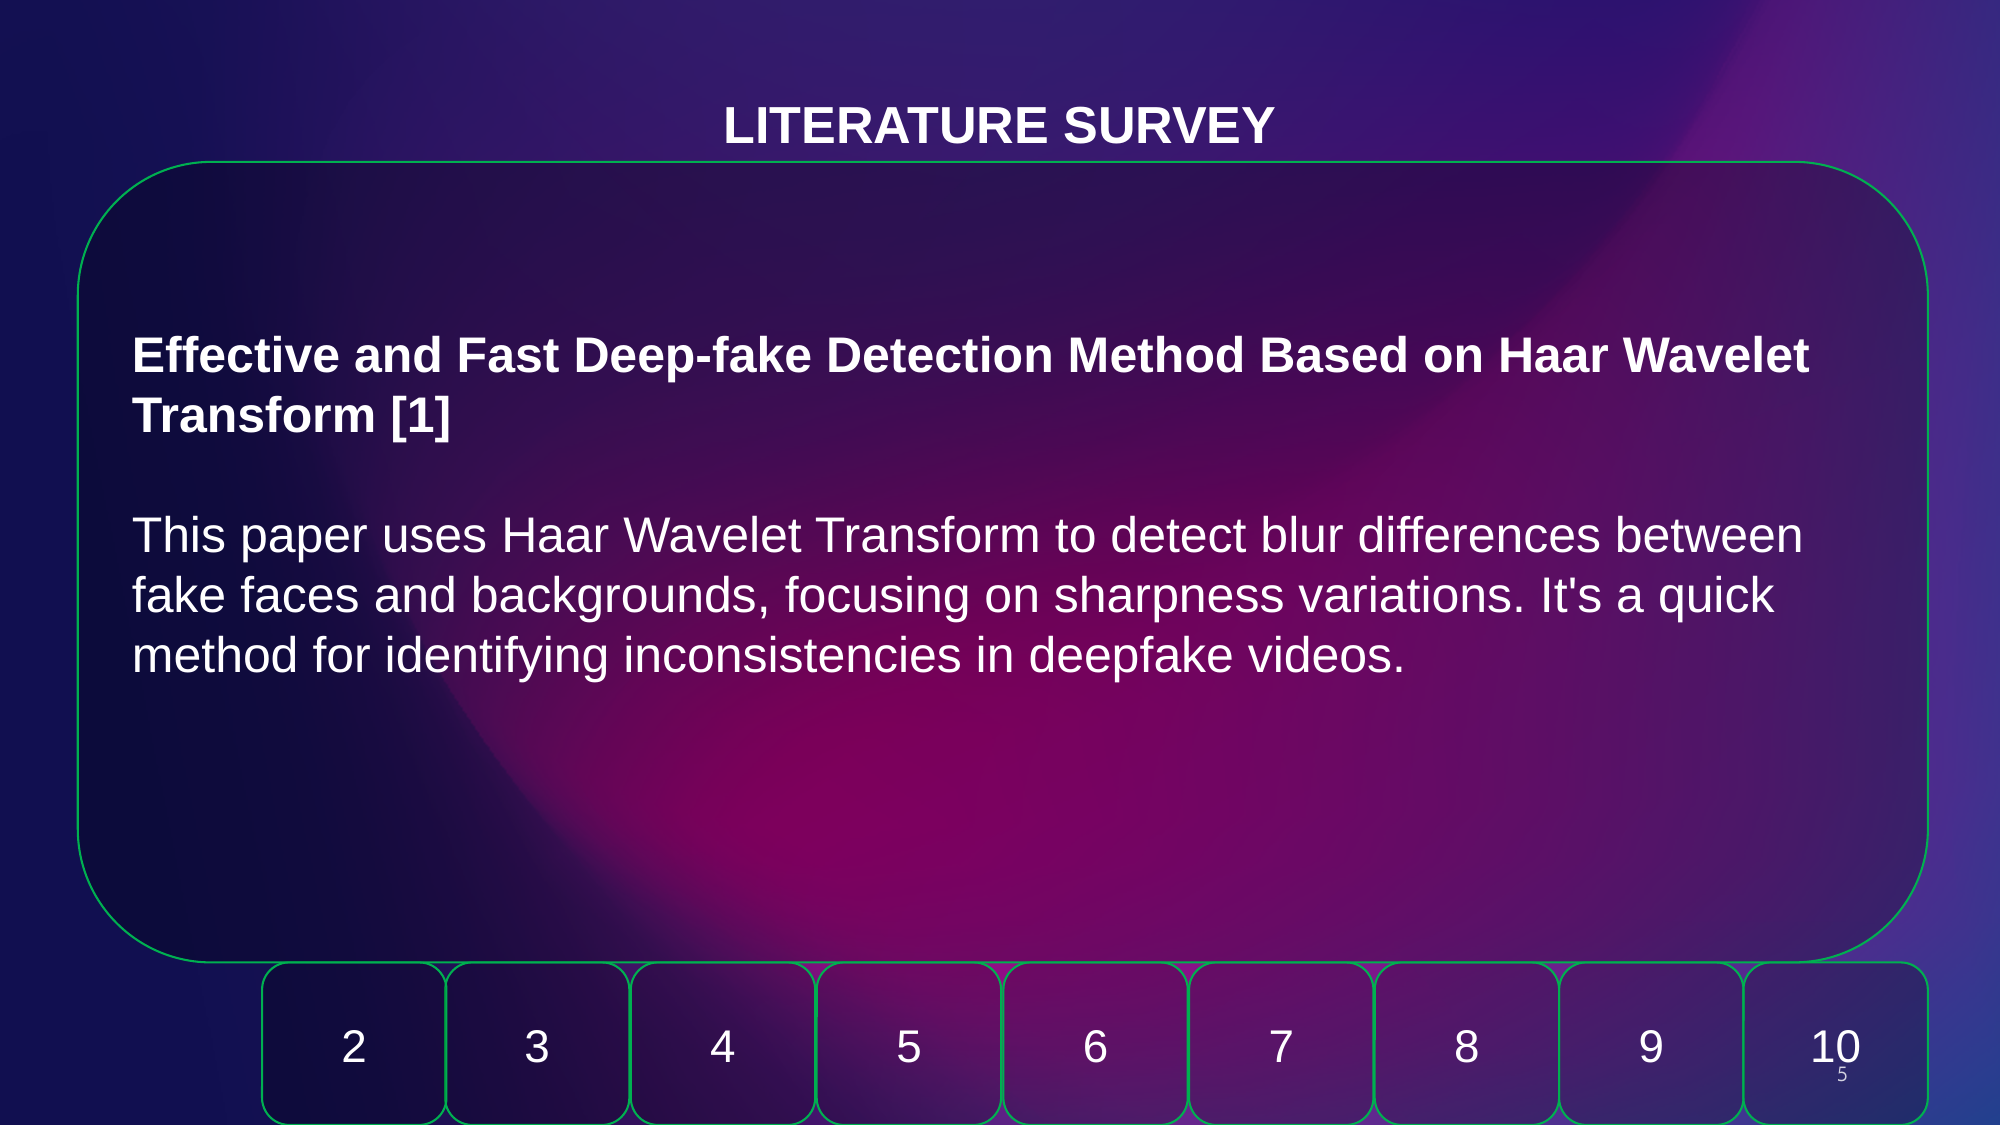

LITERATURE SURVEY
Effective and Fast Deep-fake Detection Method Based on Haar Wavelet Transform [1]
This paper uses Haar Wavelet Transform to detect blur differences between fake faces and backgrounds, focusing on sharpness variations. It's a quick method for identifying inconsistencies in deepfake videos.

2
3
4
5
6
7
8
9
10
5